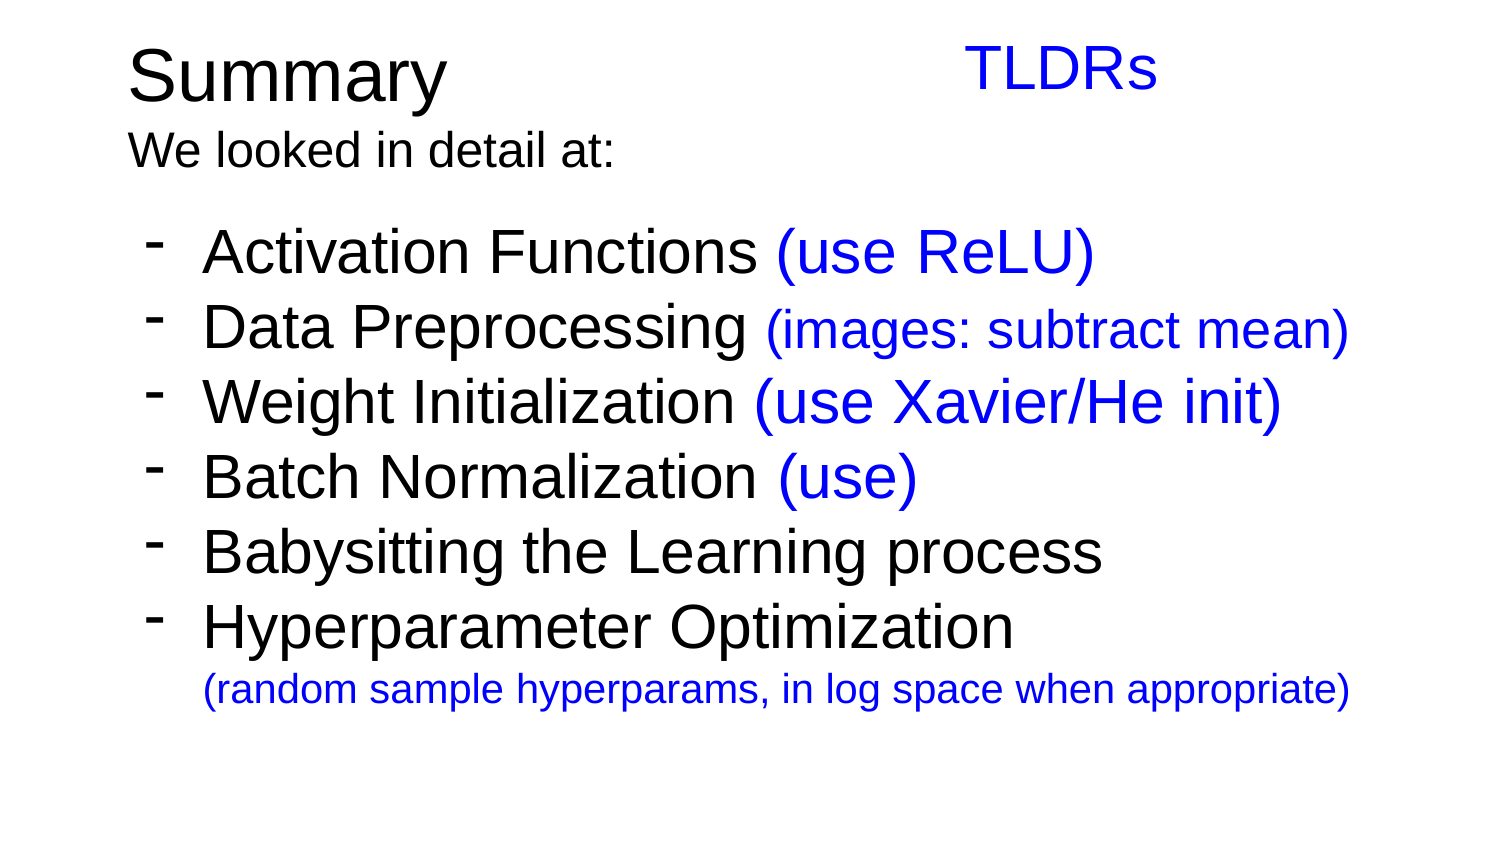

# Summary
TLDRs
We looked in detail at:
Activation Functions (use ReLU)
Data Preprocessing (images: subtract mean)
Weight Initialization (use Xavier/He init)
Batch Normalization (use)
Babysitting the Learning process
Hyperparameter Optimization
(random sample hyperparams, in log space when appropriate)
Lecture 6 - 91
3/24/2021
Fei-Fei Li & Justin Johnson & Serena Yeung	Lecture 6 -	April 19, 2018